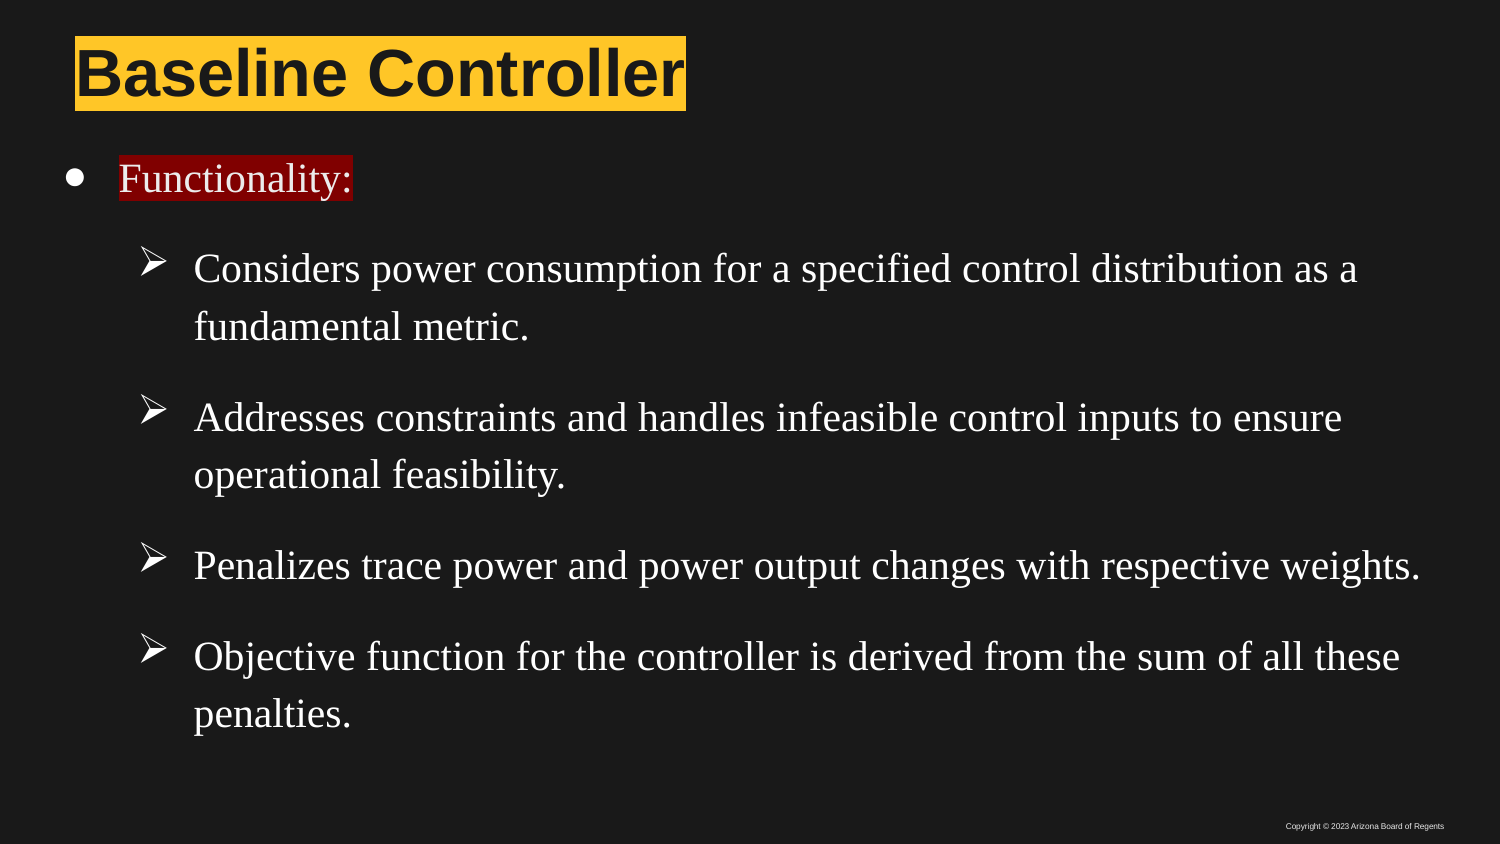

# Baseline Controller
Functionality:
Considers power consumption for a specified control distribution as a fundamental metric.
Addresses constraints and handles infeasible control inputs to ensure operational feasibility.
Penalizes trace power and power output changes with respective weights.
Objective function for the controller is derived from the sum of all these penalties.